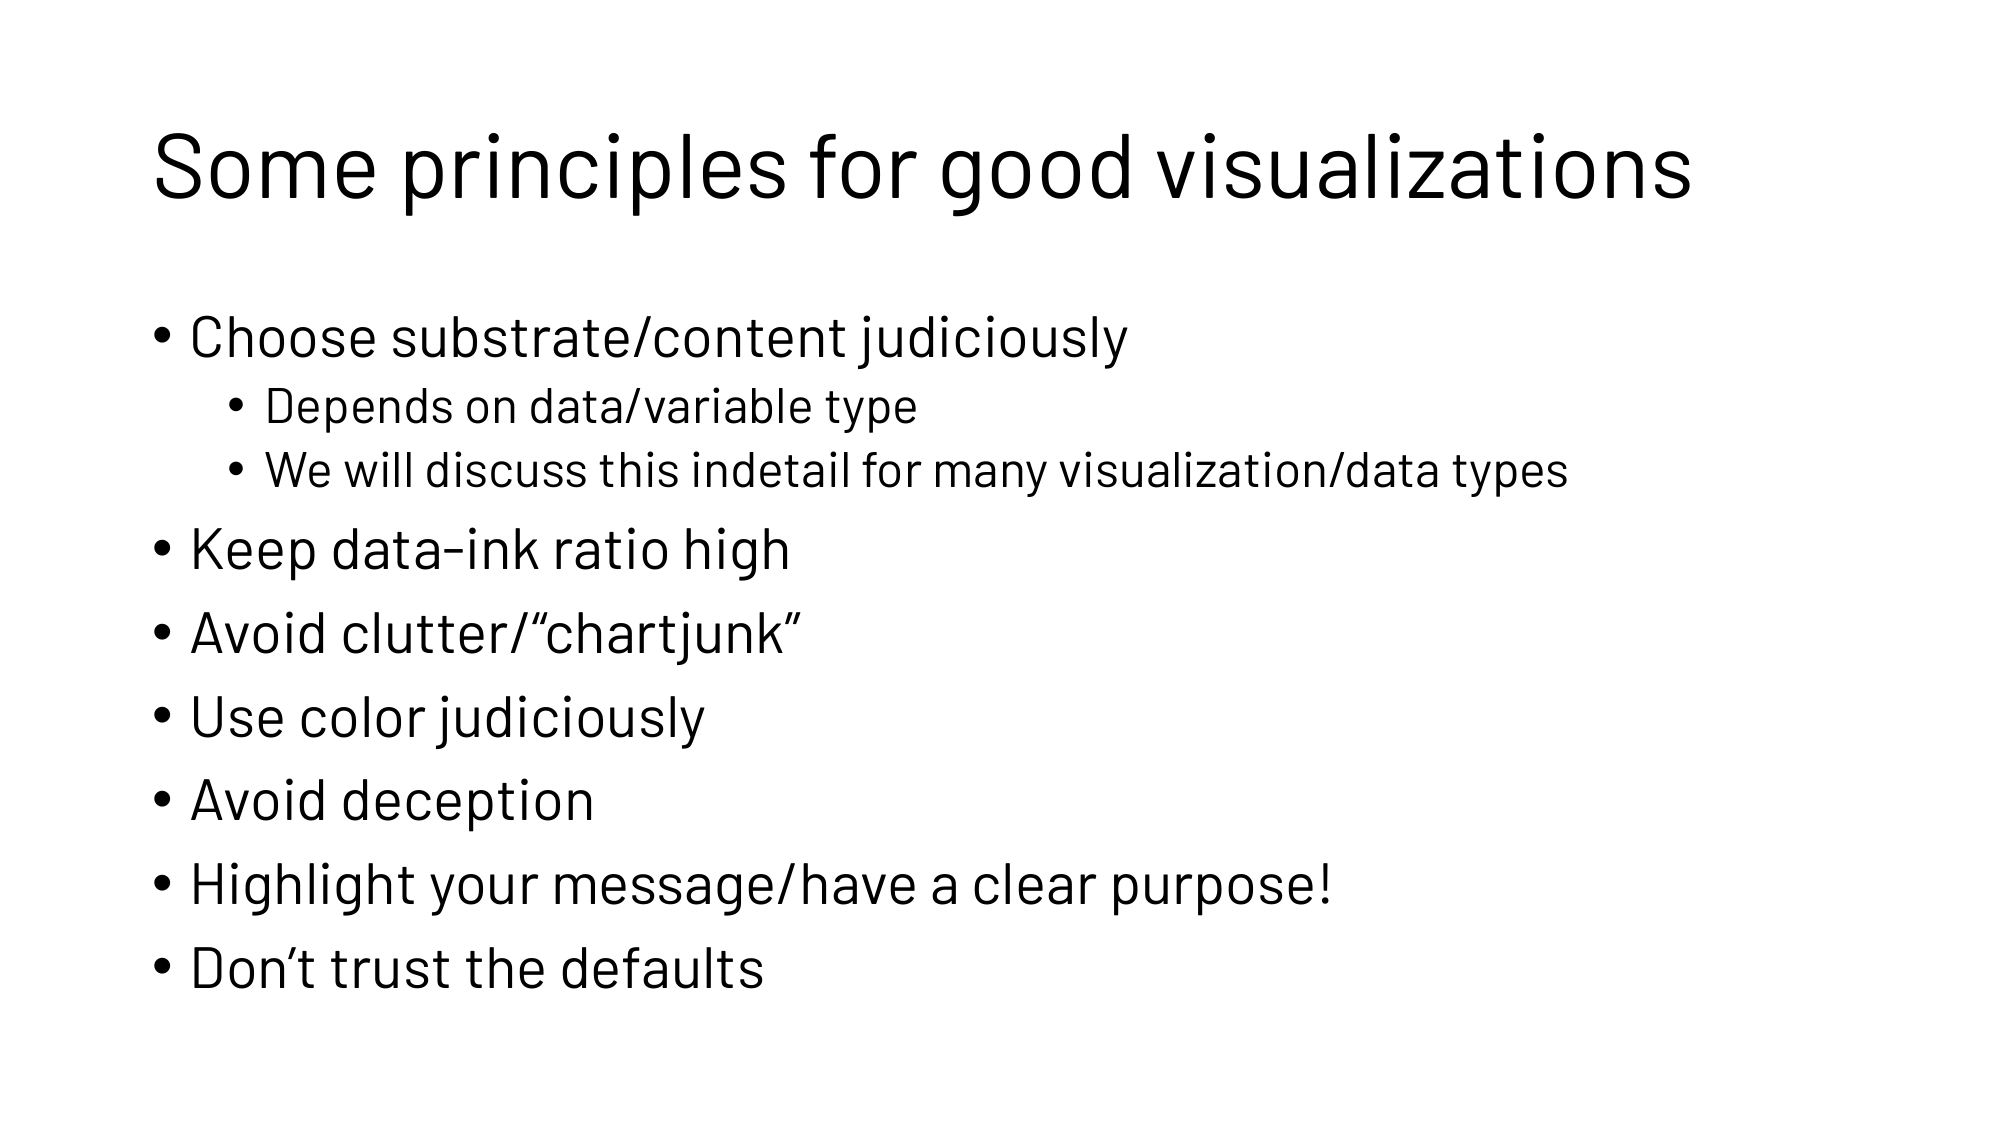

# Some principles for good visualizations
Choose substrate/content judiciously
Depends on data/variable type
We will discuss this indetail for many visualization/data types
Keep data-ink ratio high
Avoid clutter/“chartjunk”
Use color judiciously
Avoid deception
Highlight your message/have a clear purpose!
Don’t trust the defaults